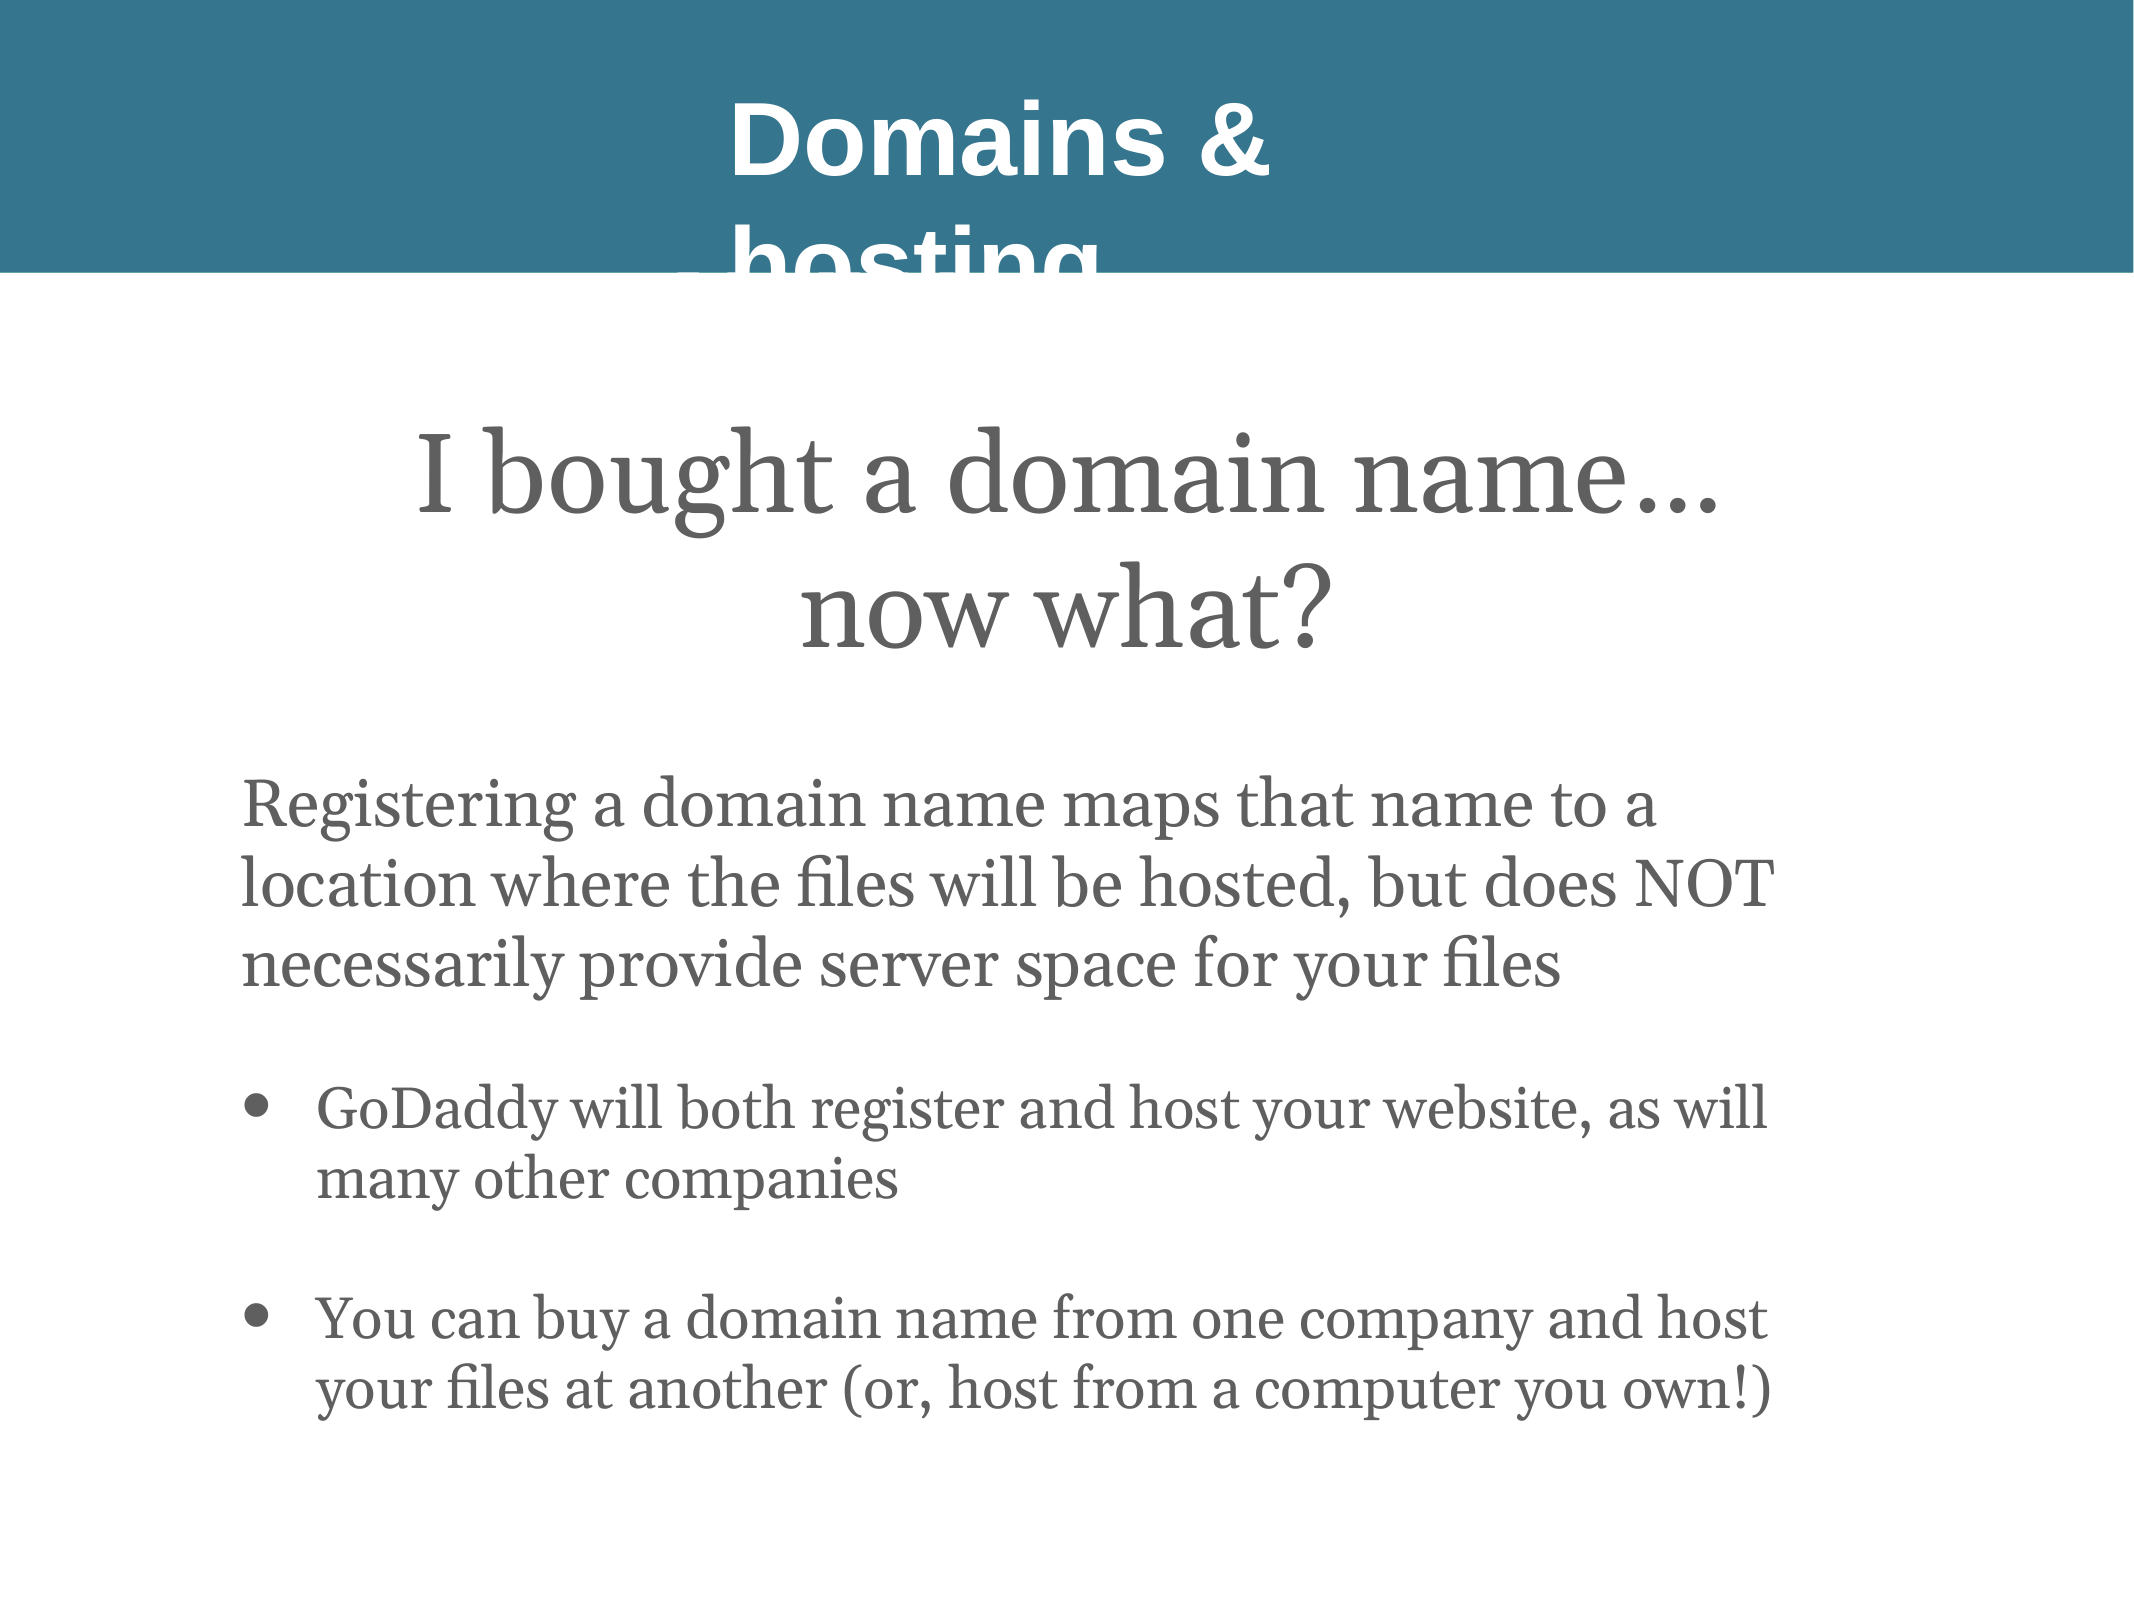

Domains & hosting
# PRACTICE, STUDY, PRACTICE
I bought a domain name…
now what?

Registering a domain name maps that name to a location where the files will be hosted, but does NOT necessarily provide server space for your files

GoDaddy will both register and host your website, as will many other companies

You can buy a domain name from one company and host your files at another (or, host from a computer you own!)